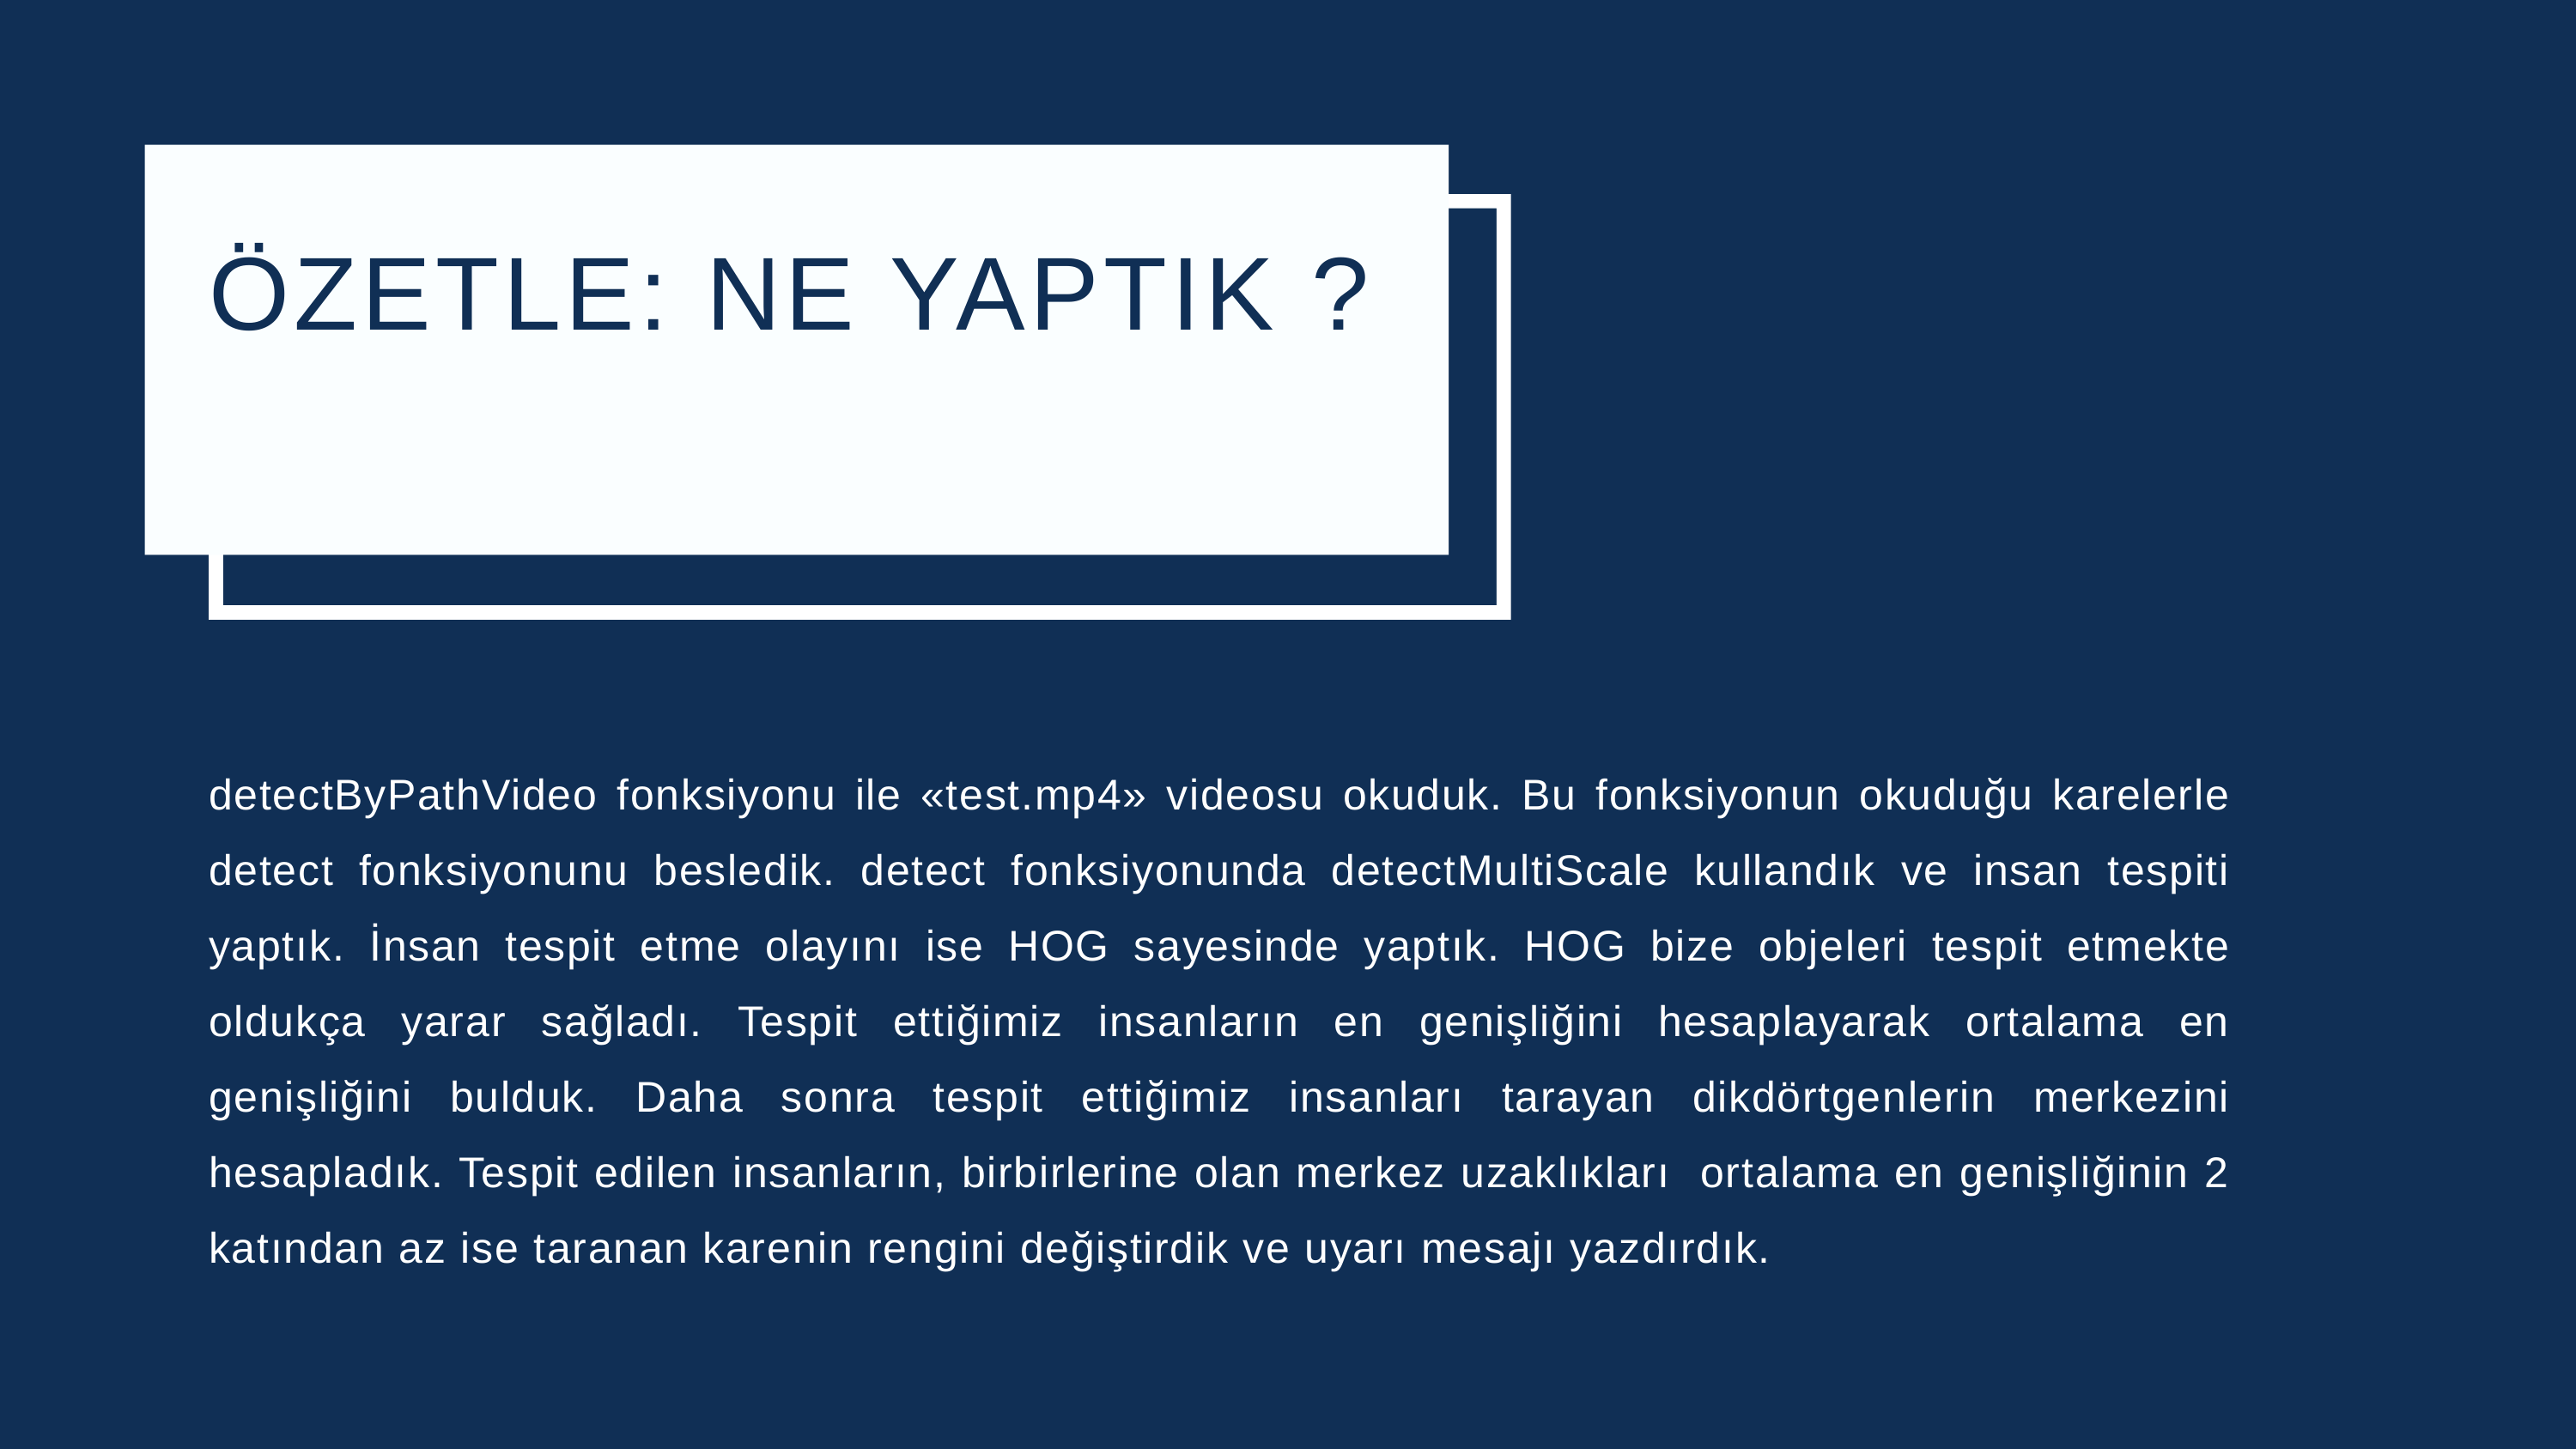

ÖZETLE: NE YAPTIK ?
detectByPathVideo fonksiyonu ile «test.mp4» videosu okuduk. Bu fonksiyonun okuduğu karelerle detect fonksiyonunu besledik. detect fonksiyonunda detectMultiScale kullandık ve insan tespiti yaptık. İnsan tespit etme olayını ise HOG sayesinde yaptık. HOG bize objeleri tespit etmekte oldukça yarar sağladı. Tespit ettiğimiz insanların en genişliğini hesaplayarak ortalama en genişliğini bulduk. Daha sonra tespit ettiğimiz insanları tarayan dikdörtgenlerin merkezini hesapladık. Tespit edilen insanların, birbirlerine olan merkez uzaklıkları  ortalama en genişliğinin 2 katından az ise taranan karenin rengini değiştirdik ve uyarı mesajı yazdırdık.